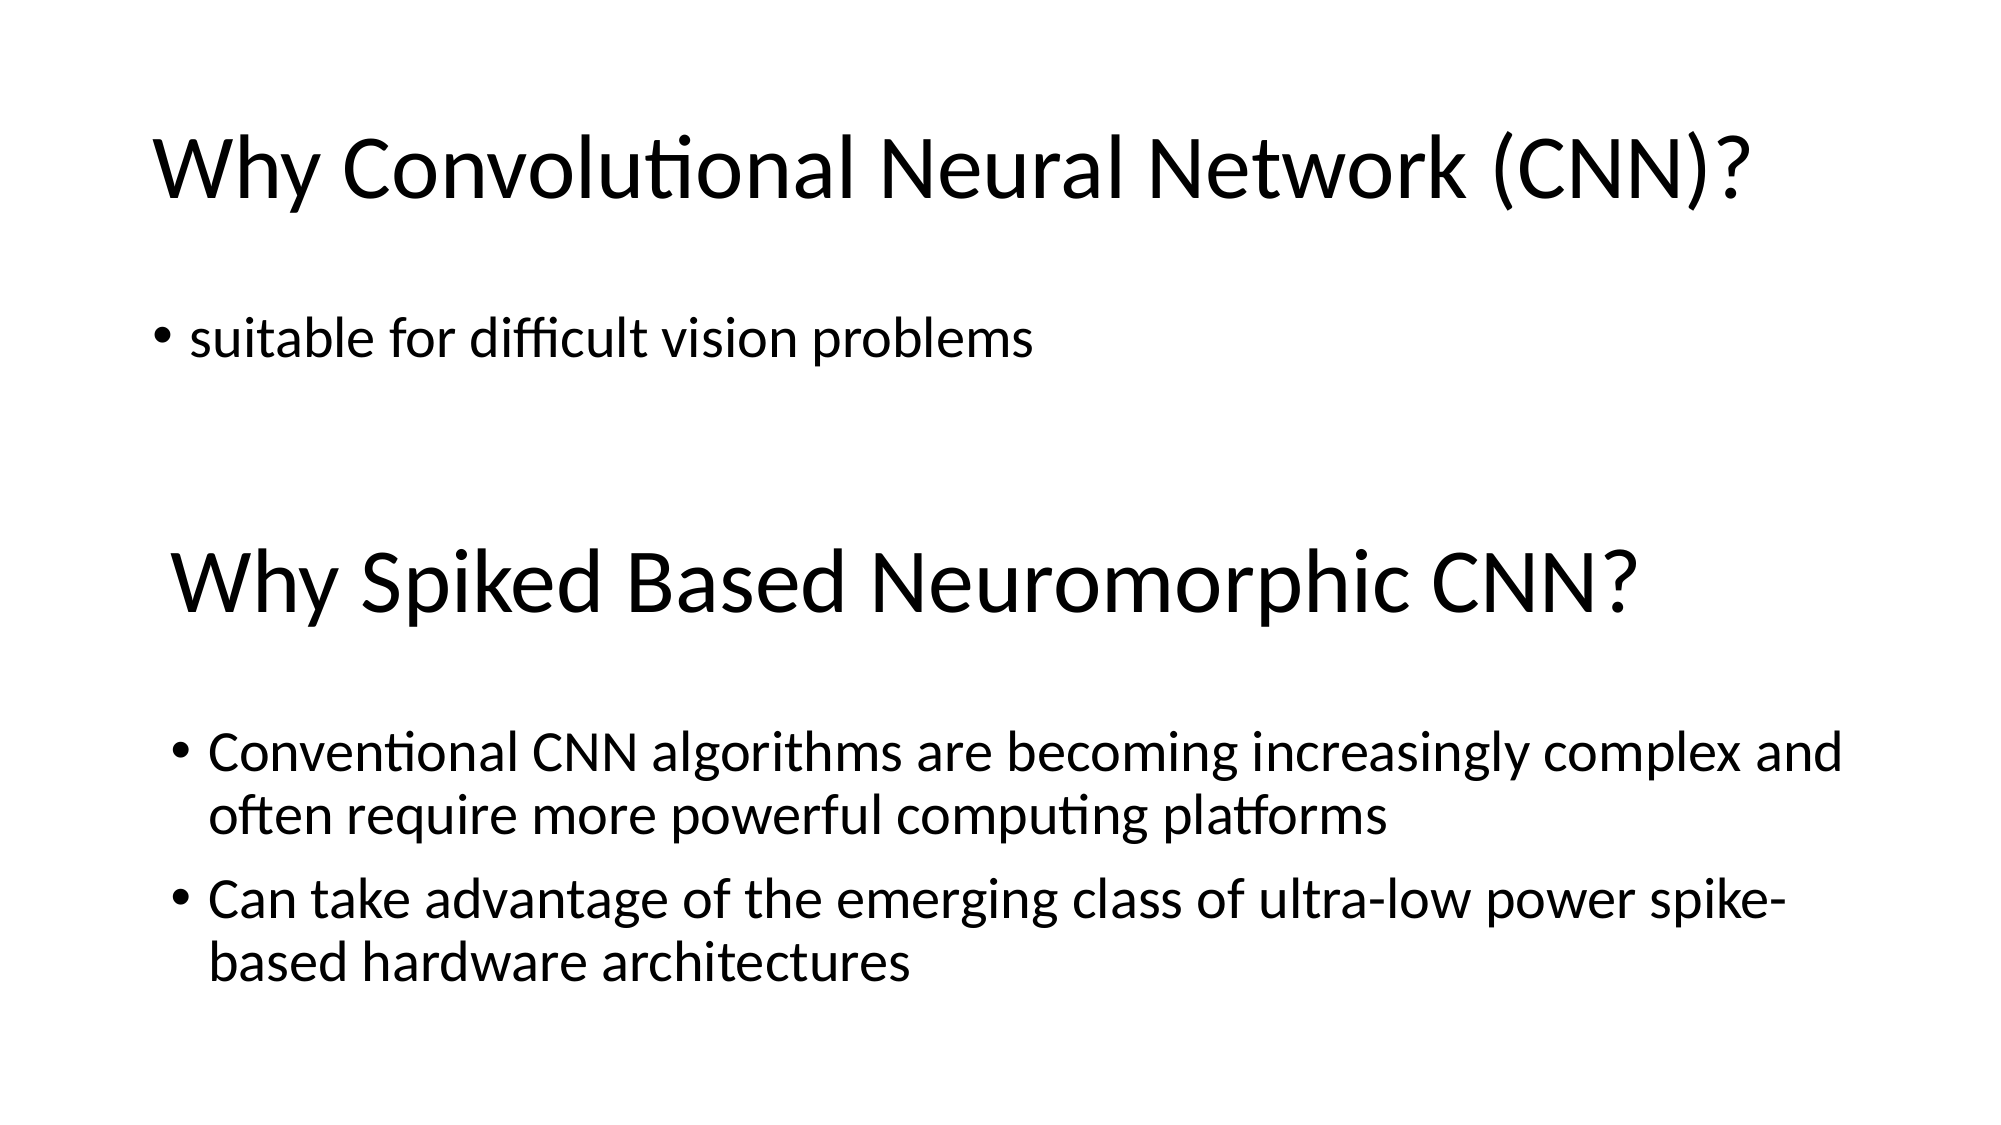

# Why Convolutional Neural Network (CNN)?
suitable for difficult vision problems
Why Spiked Based Neuromorphic CNN?
Conventional CNN algorithms are becoming increasingly complex and often require more powerful computing platforms
Can take advantage of the emerging class of ultra-low power spike-based hardware architectures